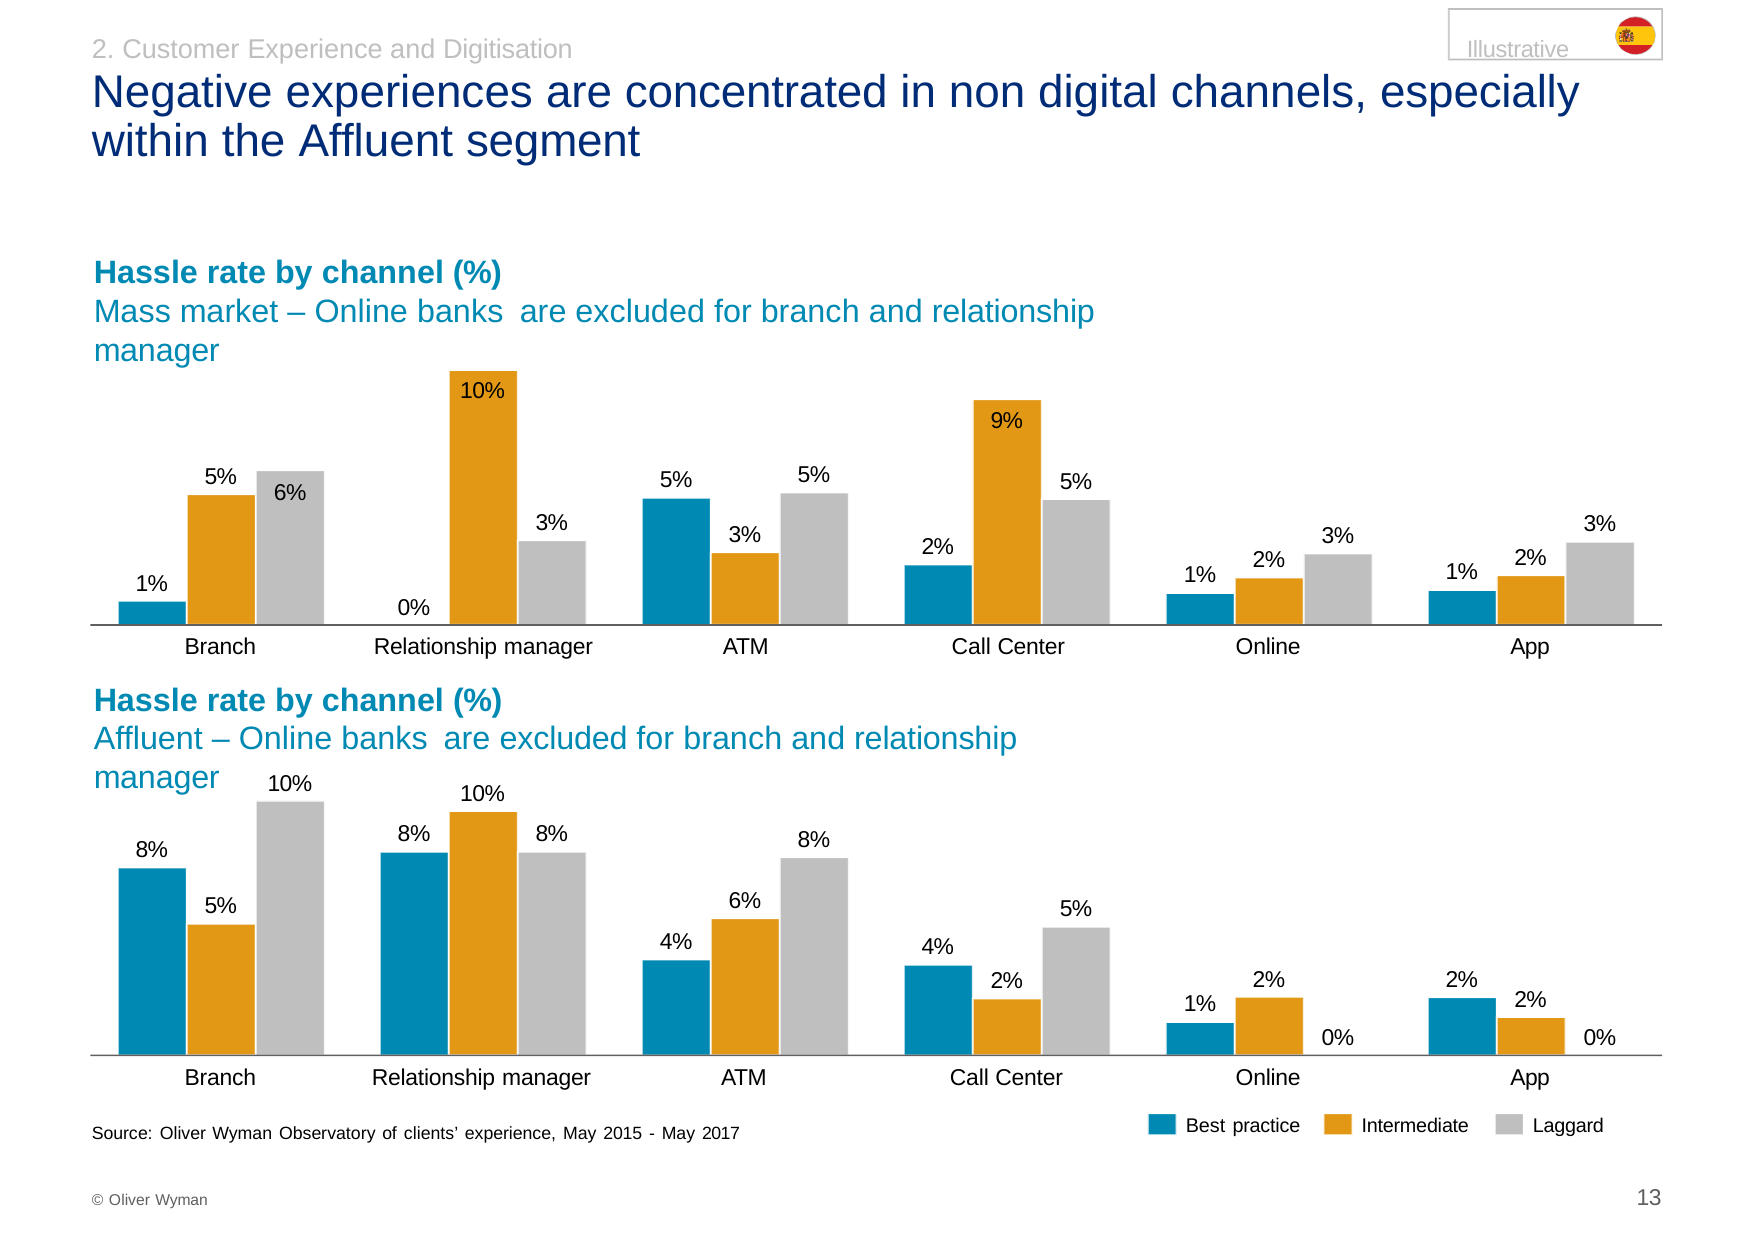

2. Customer Experience and Digitisation	Illustrative

# Negative experiences are concentrated in non digital channels, especially within the Affluent segment
Hassle rate by channel (%)
Mass market – Online banks are excluded for branch and relationship manager
10%
9%

6%

5%
5%
5%
5%
3%
3%
3%
3%
2%
2%
2%
1%
1%
1%
0%
Branch	Relationship manager	ATM	Call Center
Online
App
Hassle rate by channel (%)
Affluent – Online banks are excluded for branch and relationship manager
10%
10%

8%
8%
8%
8%
6%
5%
5%
4%
4%
2%
2%
2%
2%
1%
0%
0%
Branch
Relationship manager
ATM
Call Center
Online
App
Best practice
Intermediate
Laggard

Source: Oliver Wyman Observatory of clients’ experience, May 2015 - May 2017
13
© Oliver Wyman